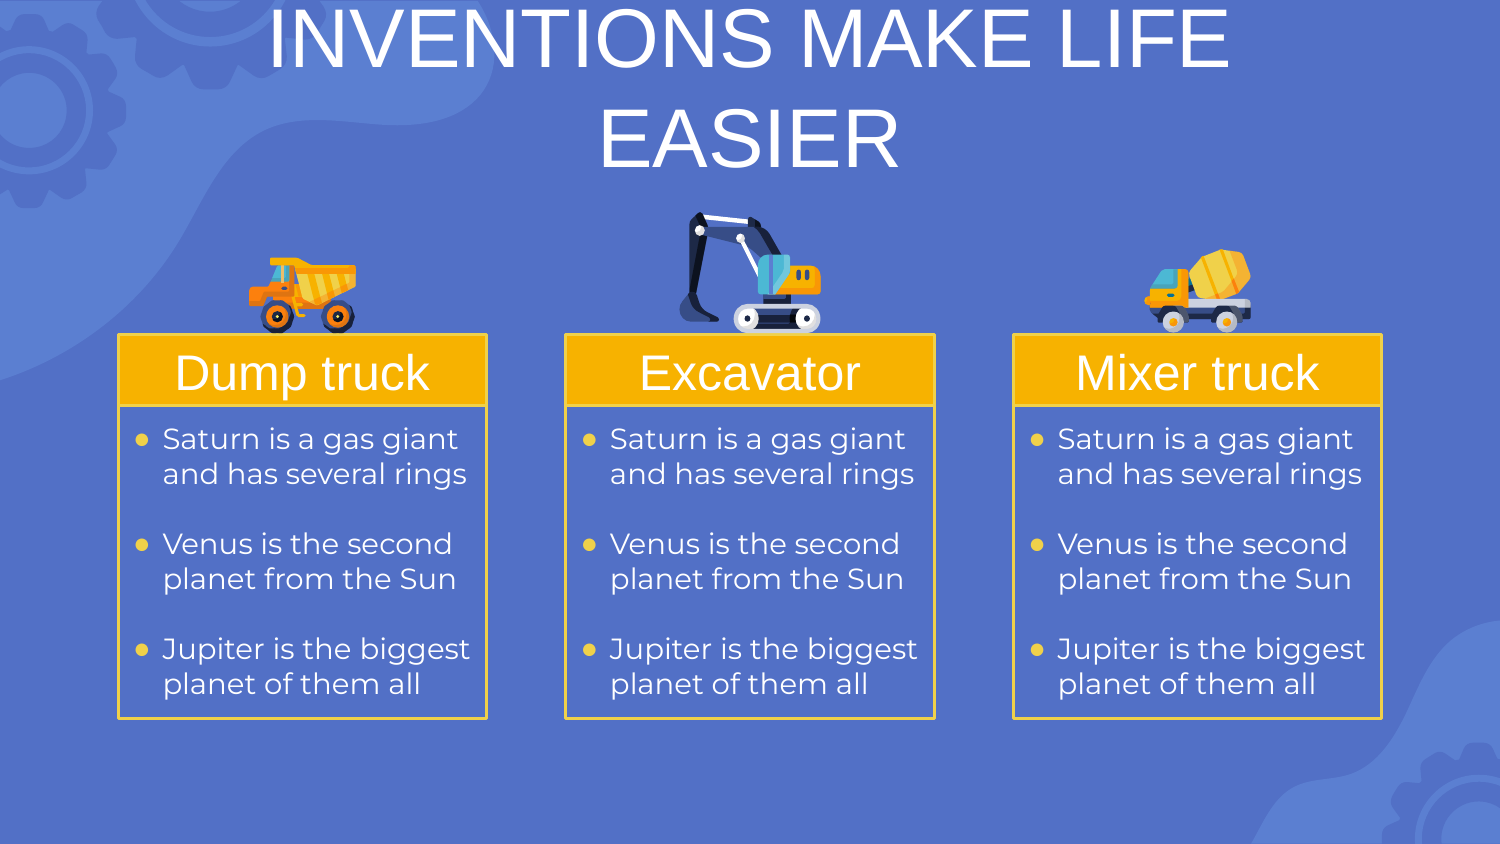

INVENTIONS MAKE LIFE EASIER

# Dump truck
Excavator
Mixer truck
Saturn is a gas giant and has several rings

Venus is the second planet from the Sun

Jupiter is the biggest planet of them all
Saturn is a gas giant and has several rings

Venus is the second planet from the Sun

Jupiter is the biggest planet of them all
Saturn is a gas giant and has several rings

Venus is the second planet from the Sun

Jupiter is the biggest planet of them all